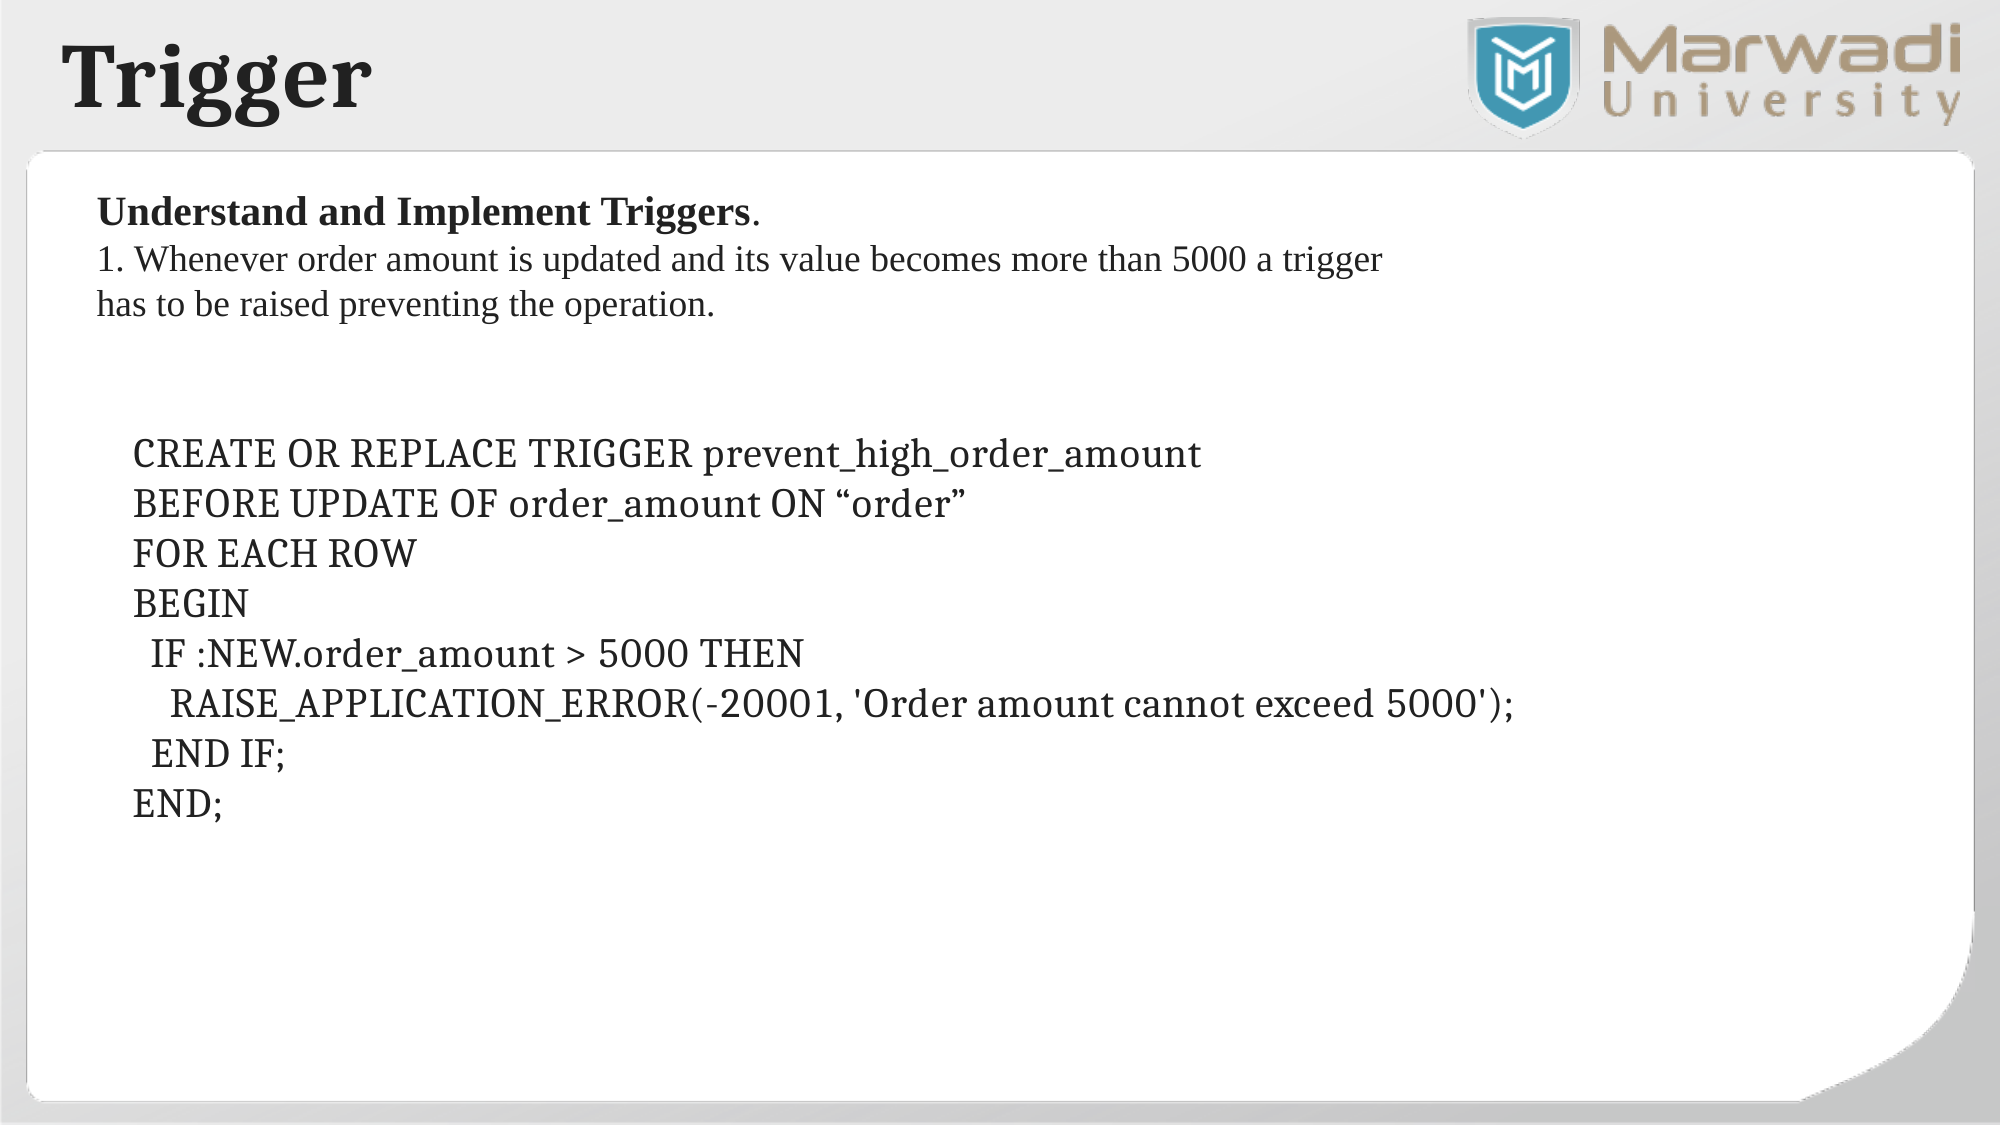

Trigger
Understand and Implement Triggers.
1. Whenever order amount is updated and its value becomes more than 5000 a trigger
has to be raised preventing the operation.

CREATE OR REPLACE TRIGGER prevent_high_order_amount
BEFORE UPDATE OF order_amount ON “order”
FOR EACH ROW
BEGIN
  IF :NEW.order_amount > 5000 THEN
    RAISE_APPLICATION_ERROR(-20001, 'Order amount cannot exceed 5000');
  END IF;
END;